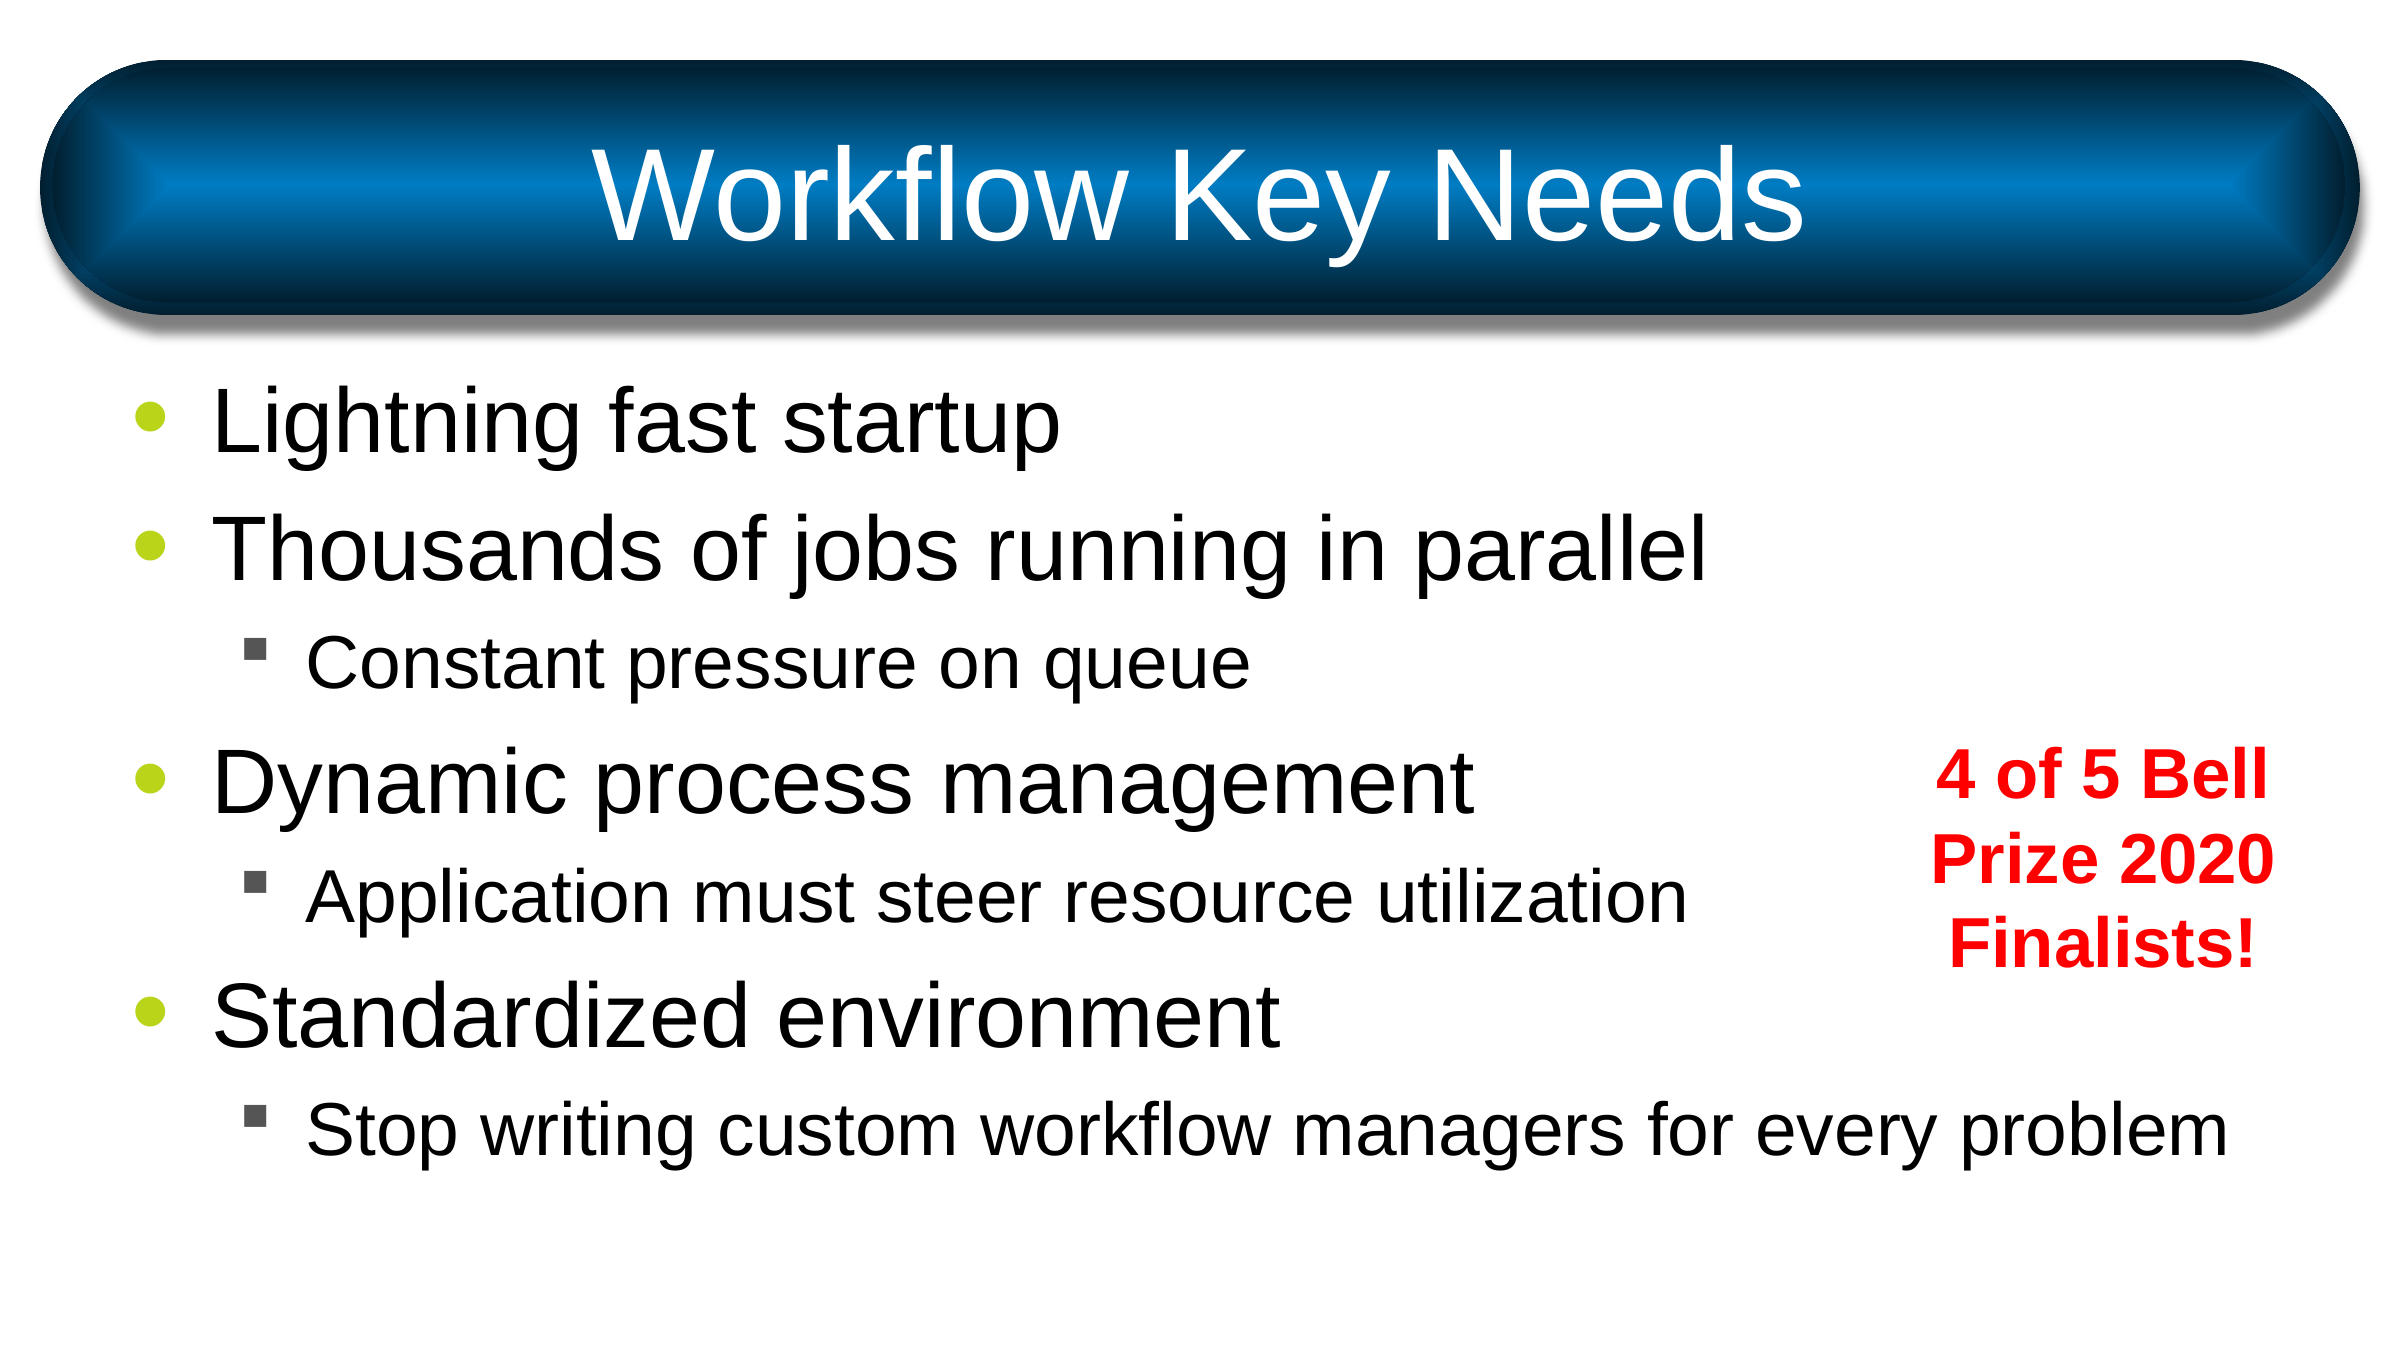

# Workflow Key Needs
Lightning fast startup
Thousands of jobs running in parallel
Constant pressure on queue
Dynamic process management
Application must steer resource utilization
Standardized environment
Stop writing custom workflow managers for every problem
4 of 5 Bell Prize 2020 Finalists!